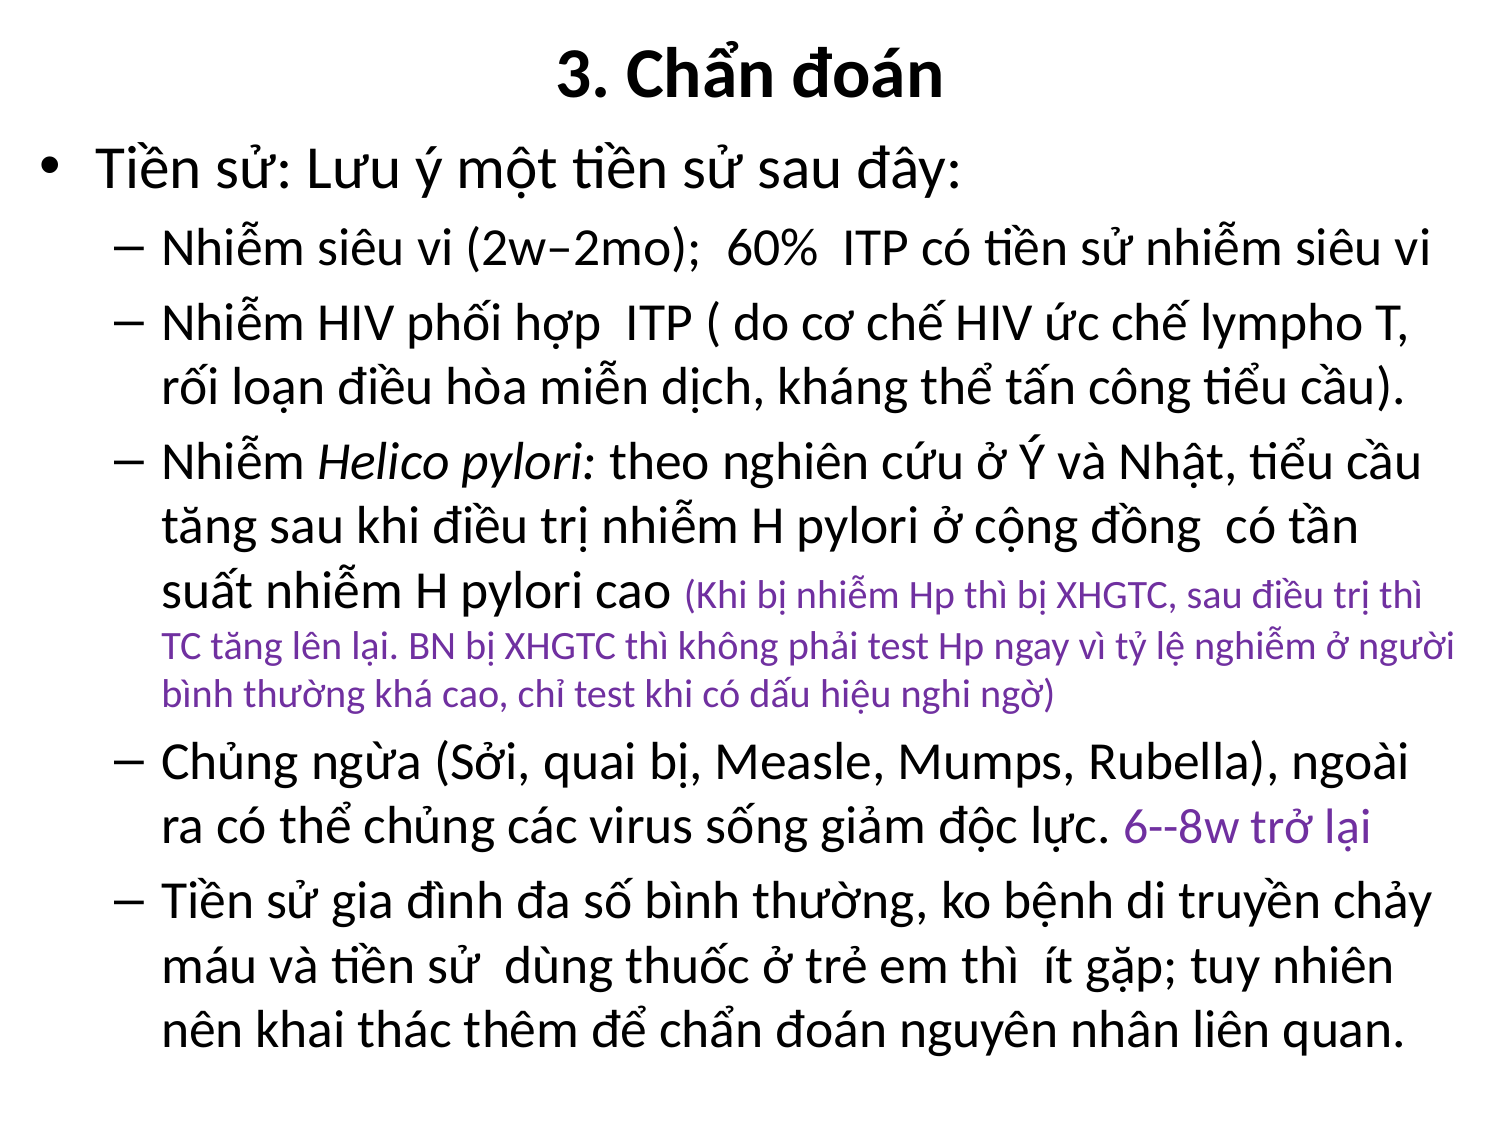

# 3. Chẩn đoán
Tiền sử: Lưu ý một tiền sử sau đây:
Nhiễm siêu vi (2w–2mo);  60%  ITP có tiền sử nhiễm siêu vi
Nhiễm HIV phối hợp  ITP ( do cơ chế HIV ức chế lympho T, rối loạn điều hòa miễn dịch, kháng thể tấn công tiểu cầu).
Nhiễm Helico pylori: theo nghiên cứu ở Ý và Nhật, tiểu cầu tăng sau khi điều trị nhiễm H pylori ở cộng đồng  có tần suất nhiễm H pylori cao (Khi bị nhiễm Hp thì bị XHGTC, sau điều trị thì TC tăng lên lại. BN bị XHGTC thì không phải test Hp ngay vì tỷ lệ nghiễm ở người bình thường khá cao, chỉ test khi có dấu hiệu nghi ngờ)
Chủng ngừa (Sởi, quai bị, Measle, Mumps, Rubella), ngoài ra có thể chủng các virus sống giảm độc lực. 6--8w trở lại
Tiền sử gia đình đa số bình thường, ko bệnh di truyền chảy máu và tiền sử  dùng thuốc ở trẻ em thì  ít gặp; tuy nhiên nên khai thác thêm để chẩn đoán nguyên nhân liên quan.